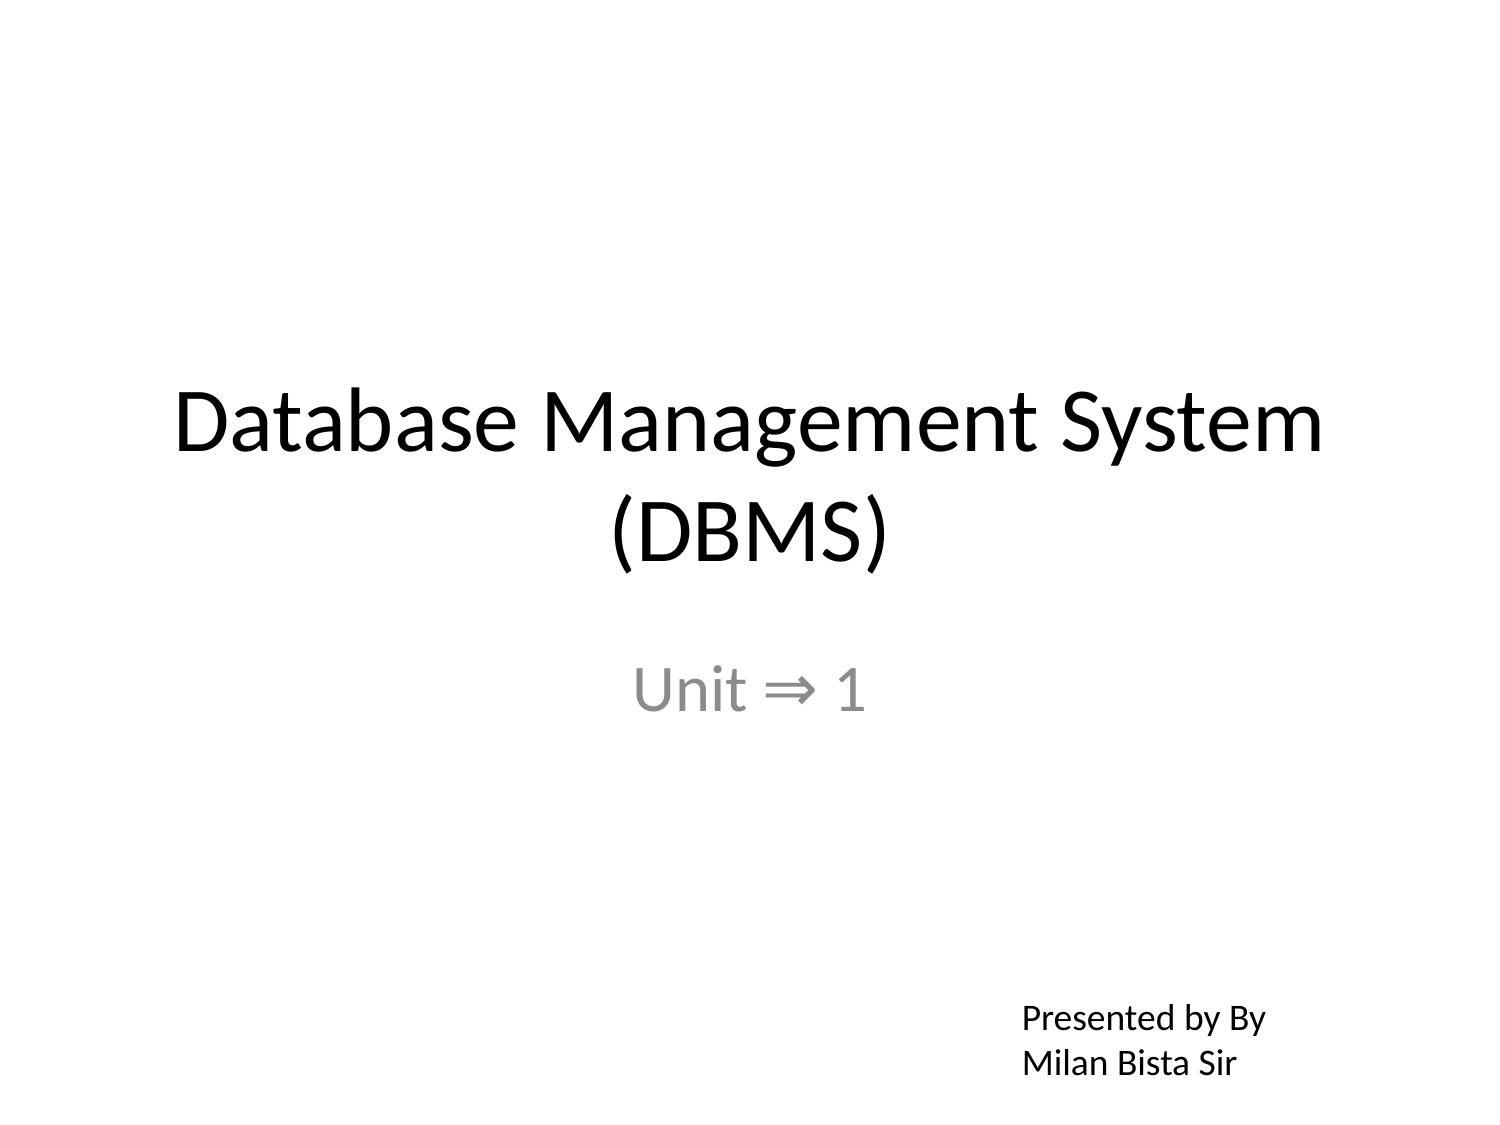

# Database Management System (DBMS)
Unit ⇒ 1
Presented by By Milan Bista Sir